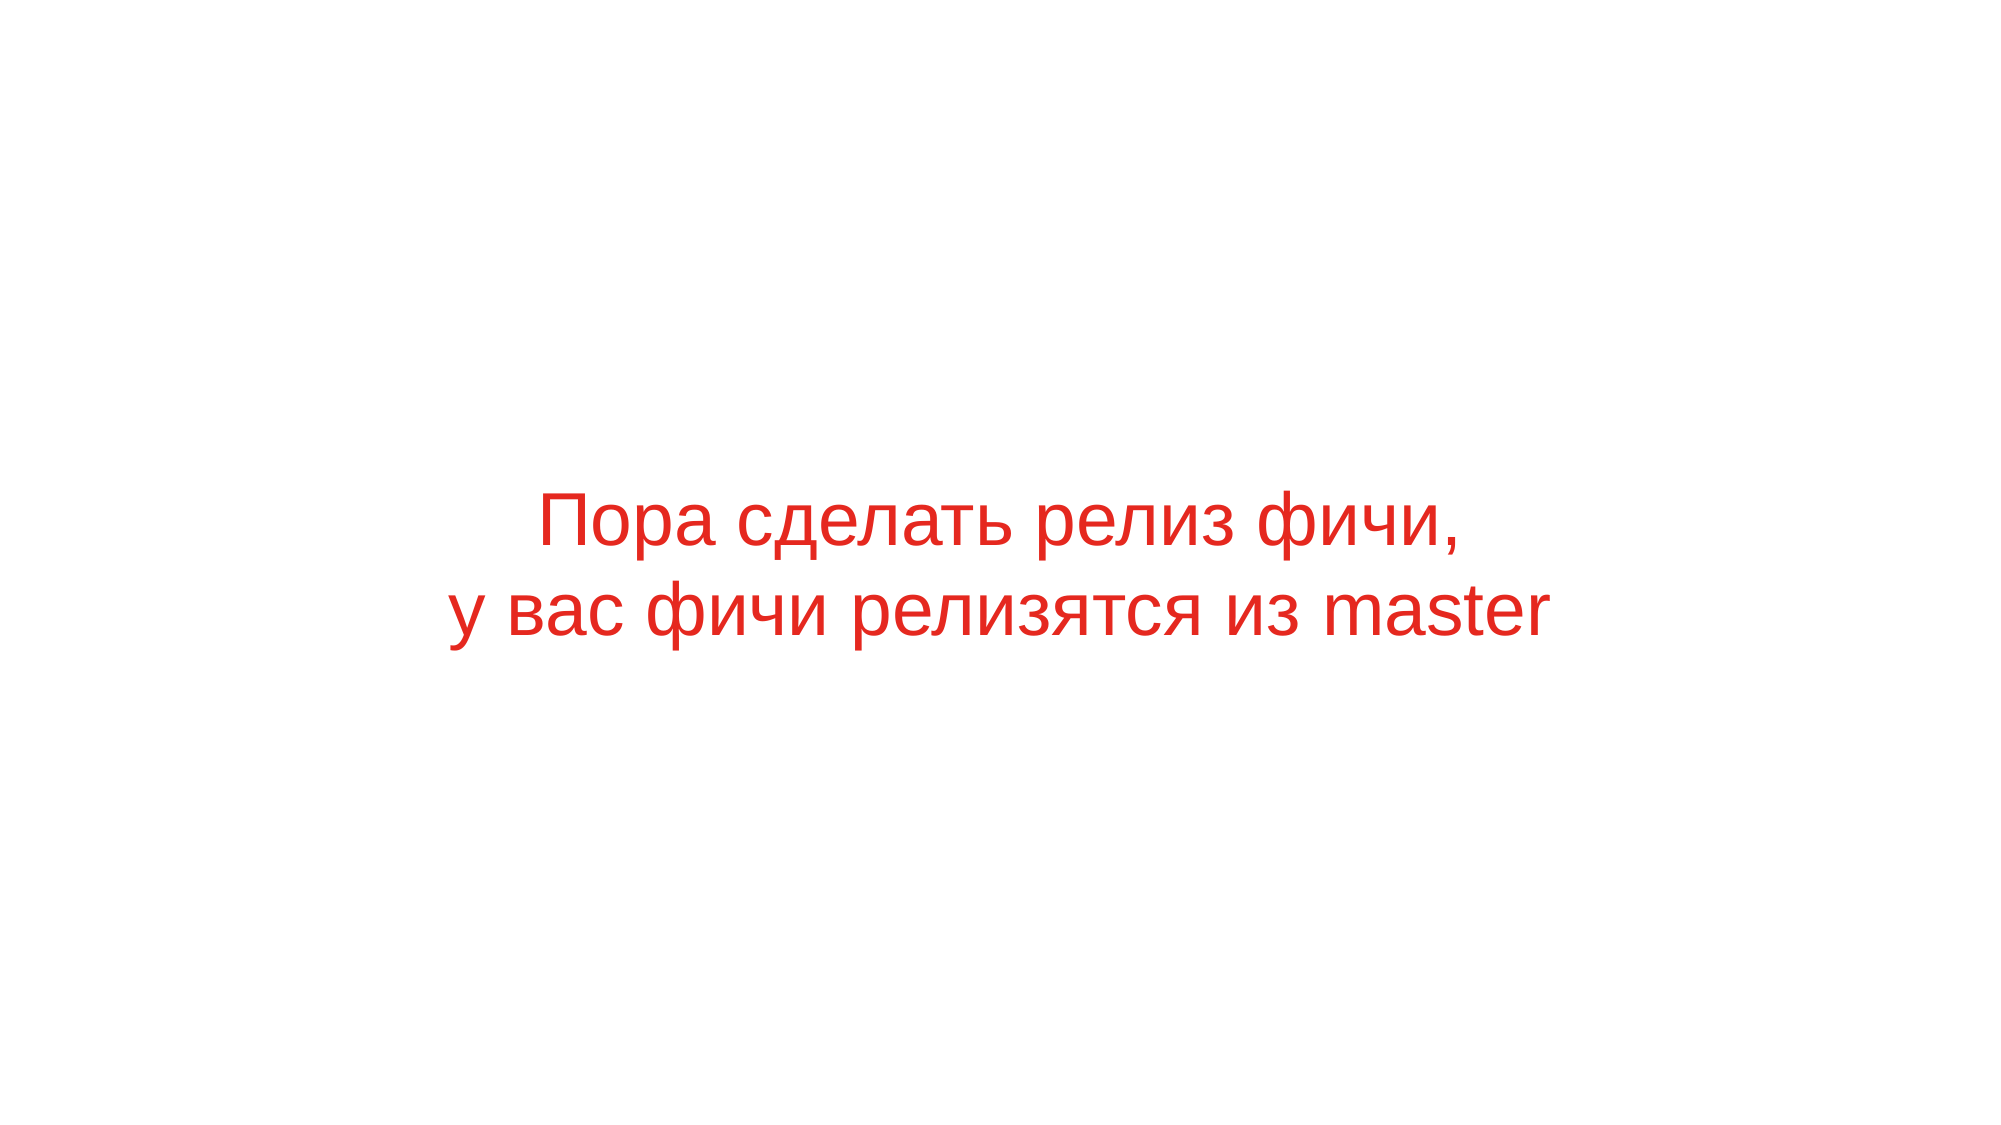

# Пора сделать релиз фичи, у вас фичи релизятся из master